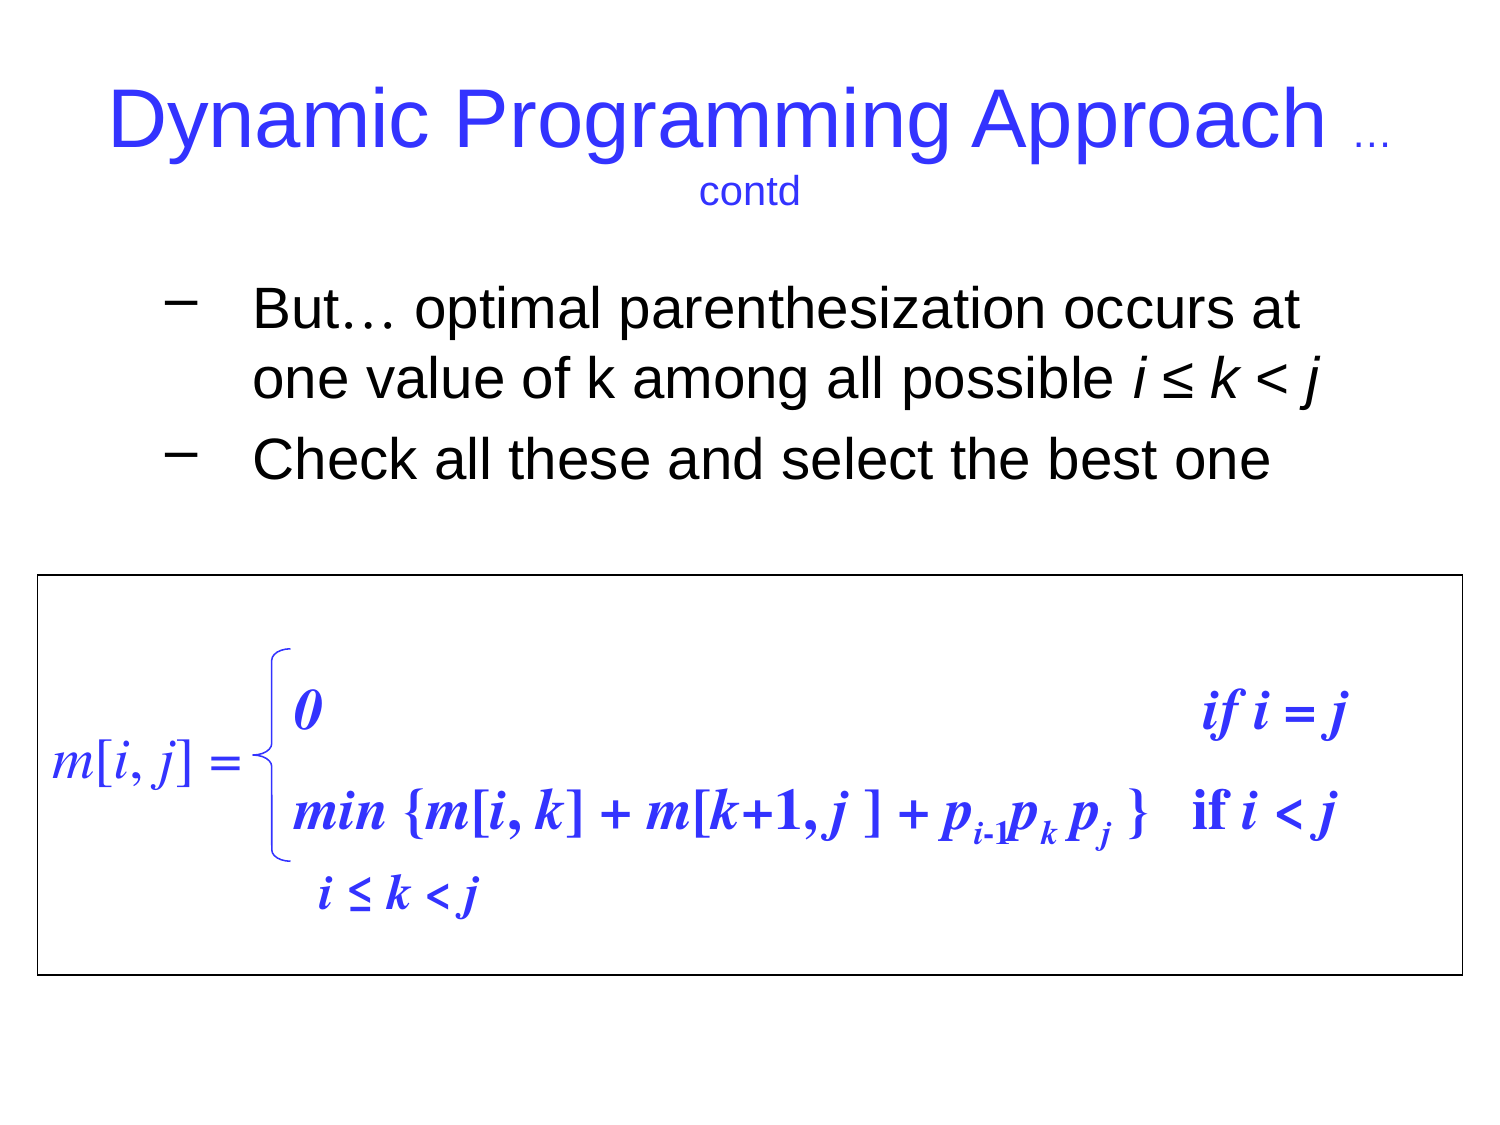

# Dynamic Programming Approach …contd
But… optimal parenthesization occurs at one value of k among all possible i ≤ k < j
Check all these and select the best one

0 					           if i = j
m[i, j] =
min {m[i, k] + m[k+1, j ] + pi-1pk pj }   if i < j

i ≤ k < j